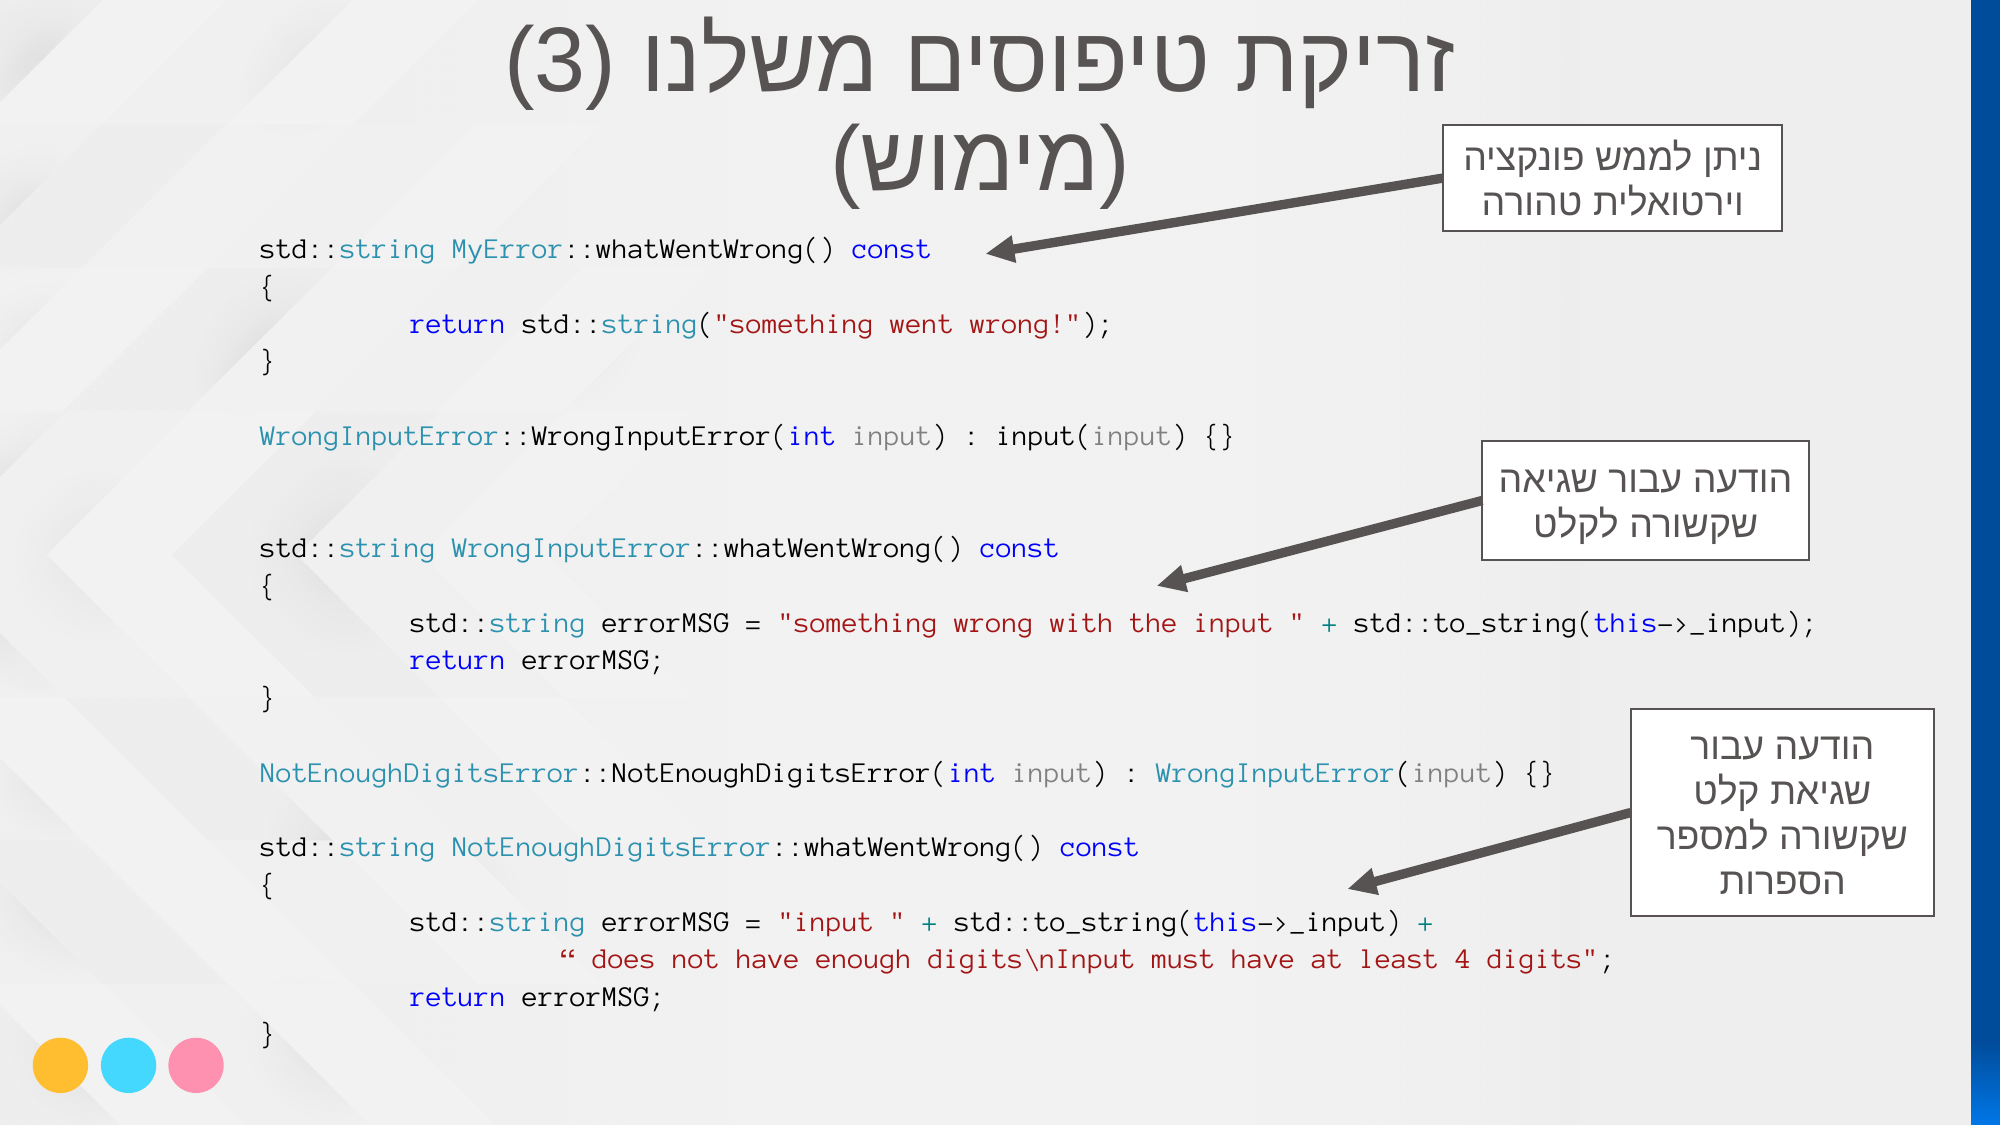

# זריקת טיפוסים משלנו (3) (מימוש)
ניתן לממש פונקציה וירטואלית טהורה
std::string MyError::whatWentWrong() const
{
	return std::string("something went wrong!");
}

WrongInputError::WrongInputError(int input) : input(input) {}

std::string WrongInputError::whatWentWrong() const
{
	std::string errorMSG = "something wrong with the input " + std::to_string(this->_input);
	return errorMSG;
}

NotEnoughDigitsError::NotEnoughDigitsError(int input) : WrongInputError(input) {}

std::string NotEnoughDigitsError::whatWentWrong() const
{
	std::string errorMSG = "input " + std::to_string(this->_input) +
		“ does not have enough digits\nInput must have at least 4 digits";
	return errorMSG;
}
הודעה עבור שגיאה שקשורה לקלט
הודעה עבור שגיאת קלט שקשורה למספר הספרות